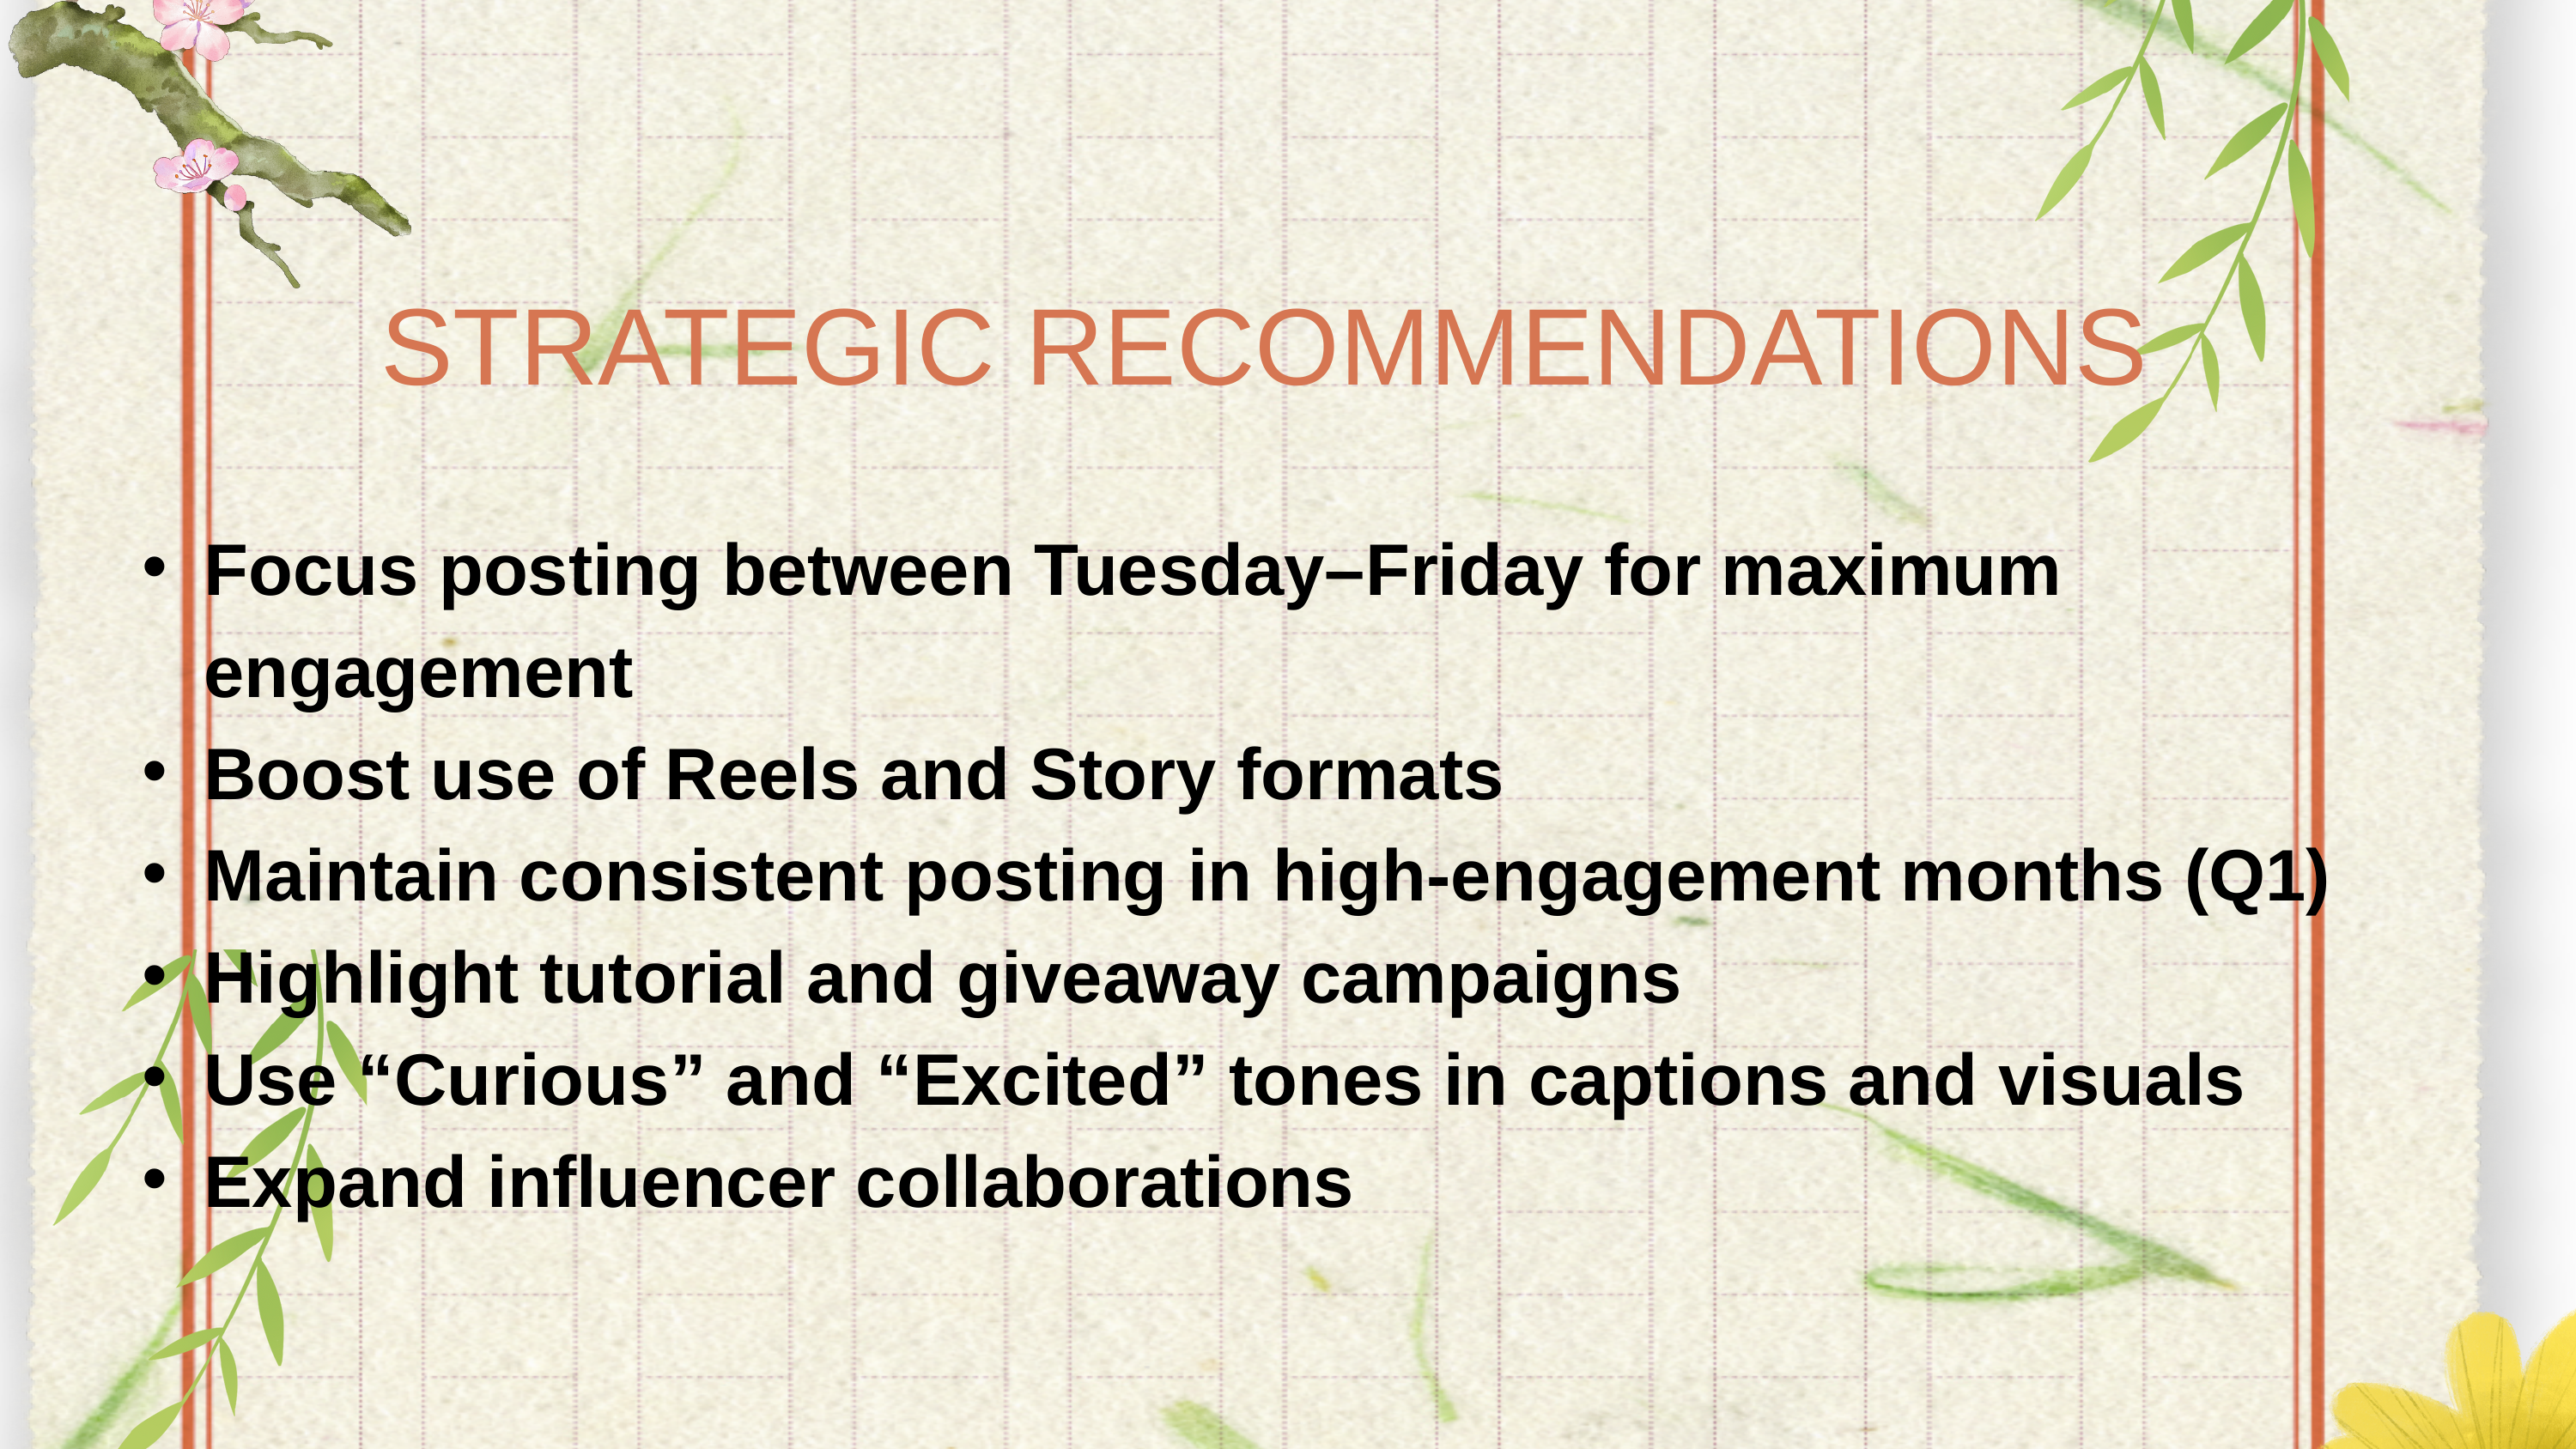

STRATEGIC RECOMMENDATIONS
Focus posting between Tuesday–Friday for maximum engagement
Boost use of Reels and Story formats
Maintain consistent posting in high-engagement months (Q1)
Highlight tutorial and giveaway campaigns
Use “Curious” and “Excited” tones in captions and visuals
Expand influencer collaborations